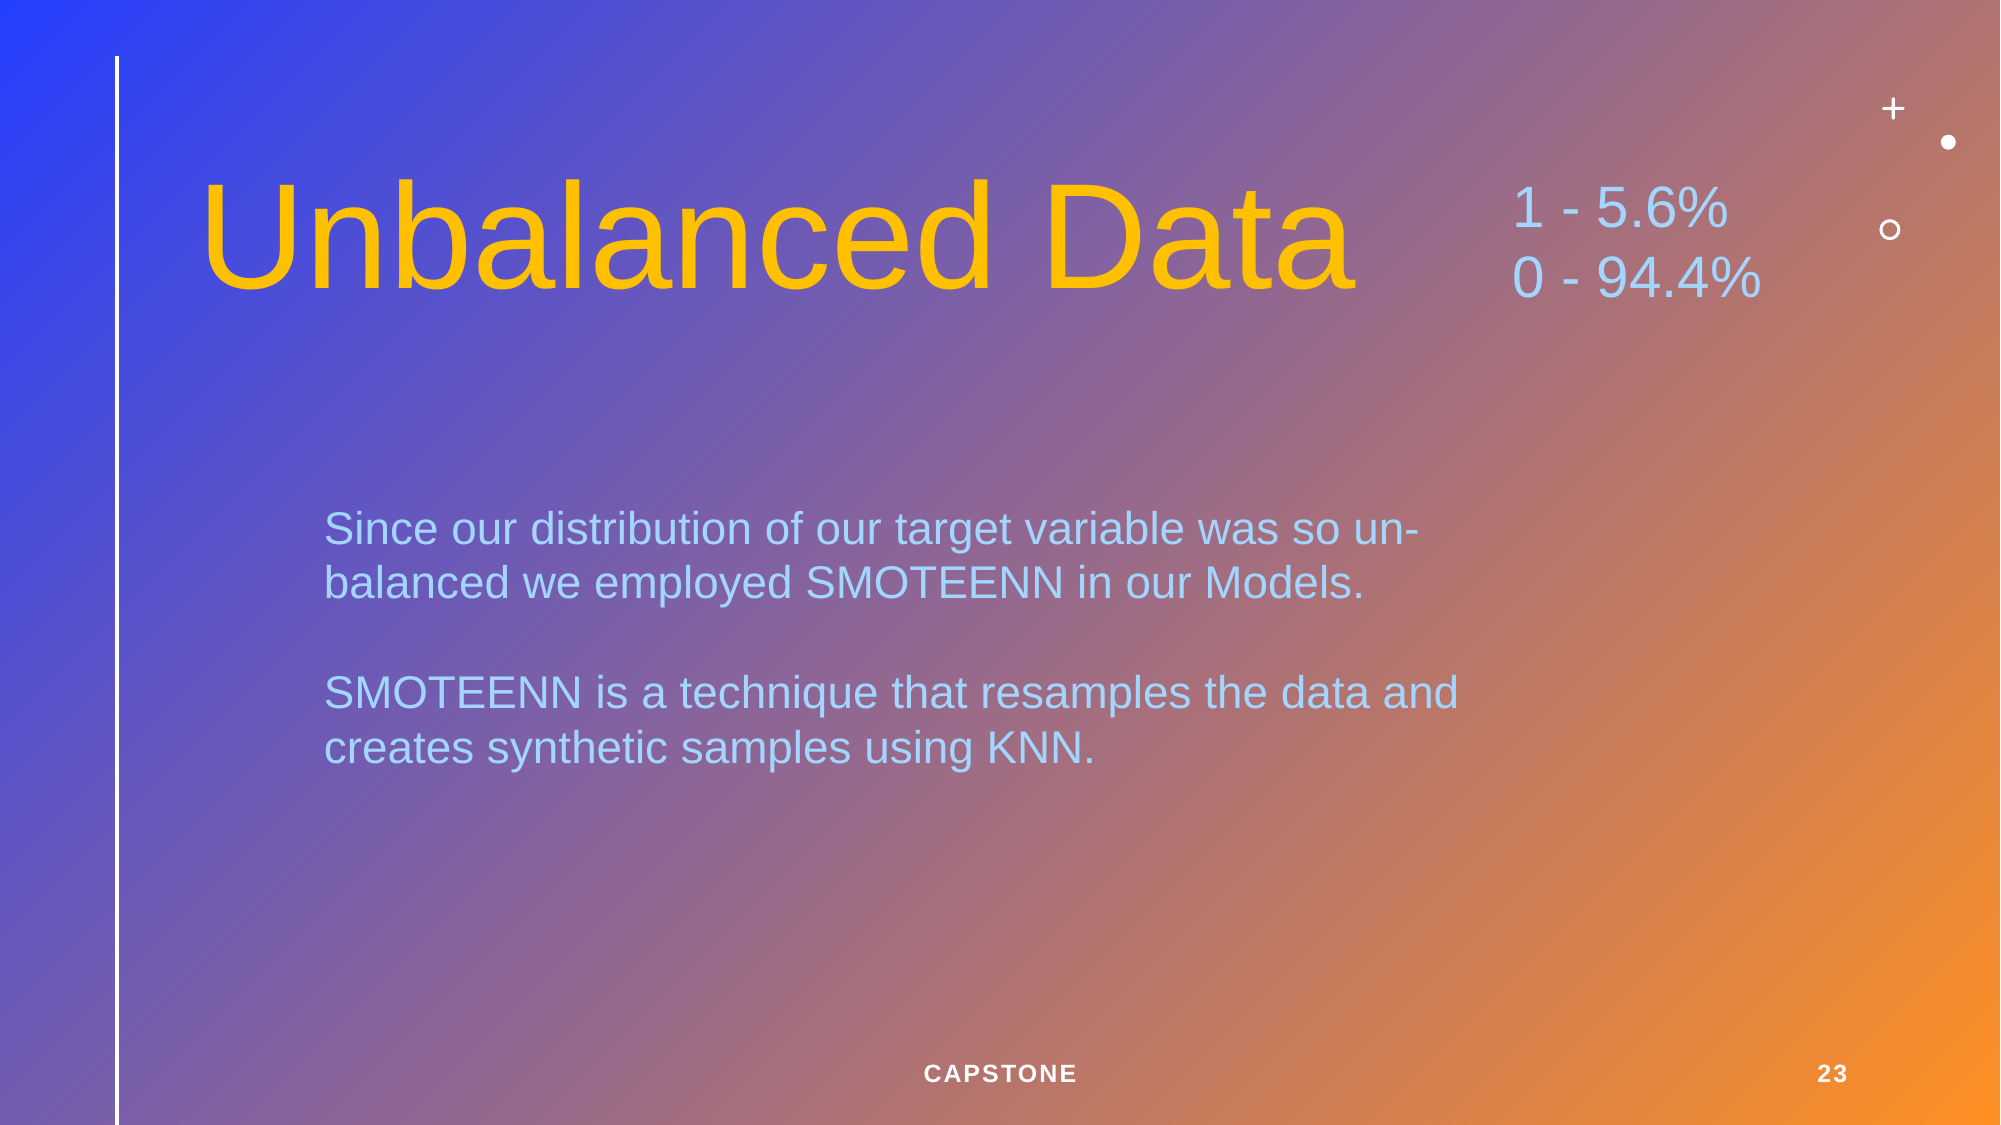

# Unbalanced Data

1 - 5.6%
0 - 94.4%

Since our distribution of our target variable was so un-balanced we employed SMOTEENN in our Models.

SMOTEENN is a technique that resamples the data and creates synthetic samples using KNN.

Capstone
23